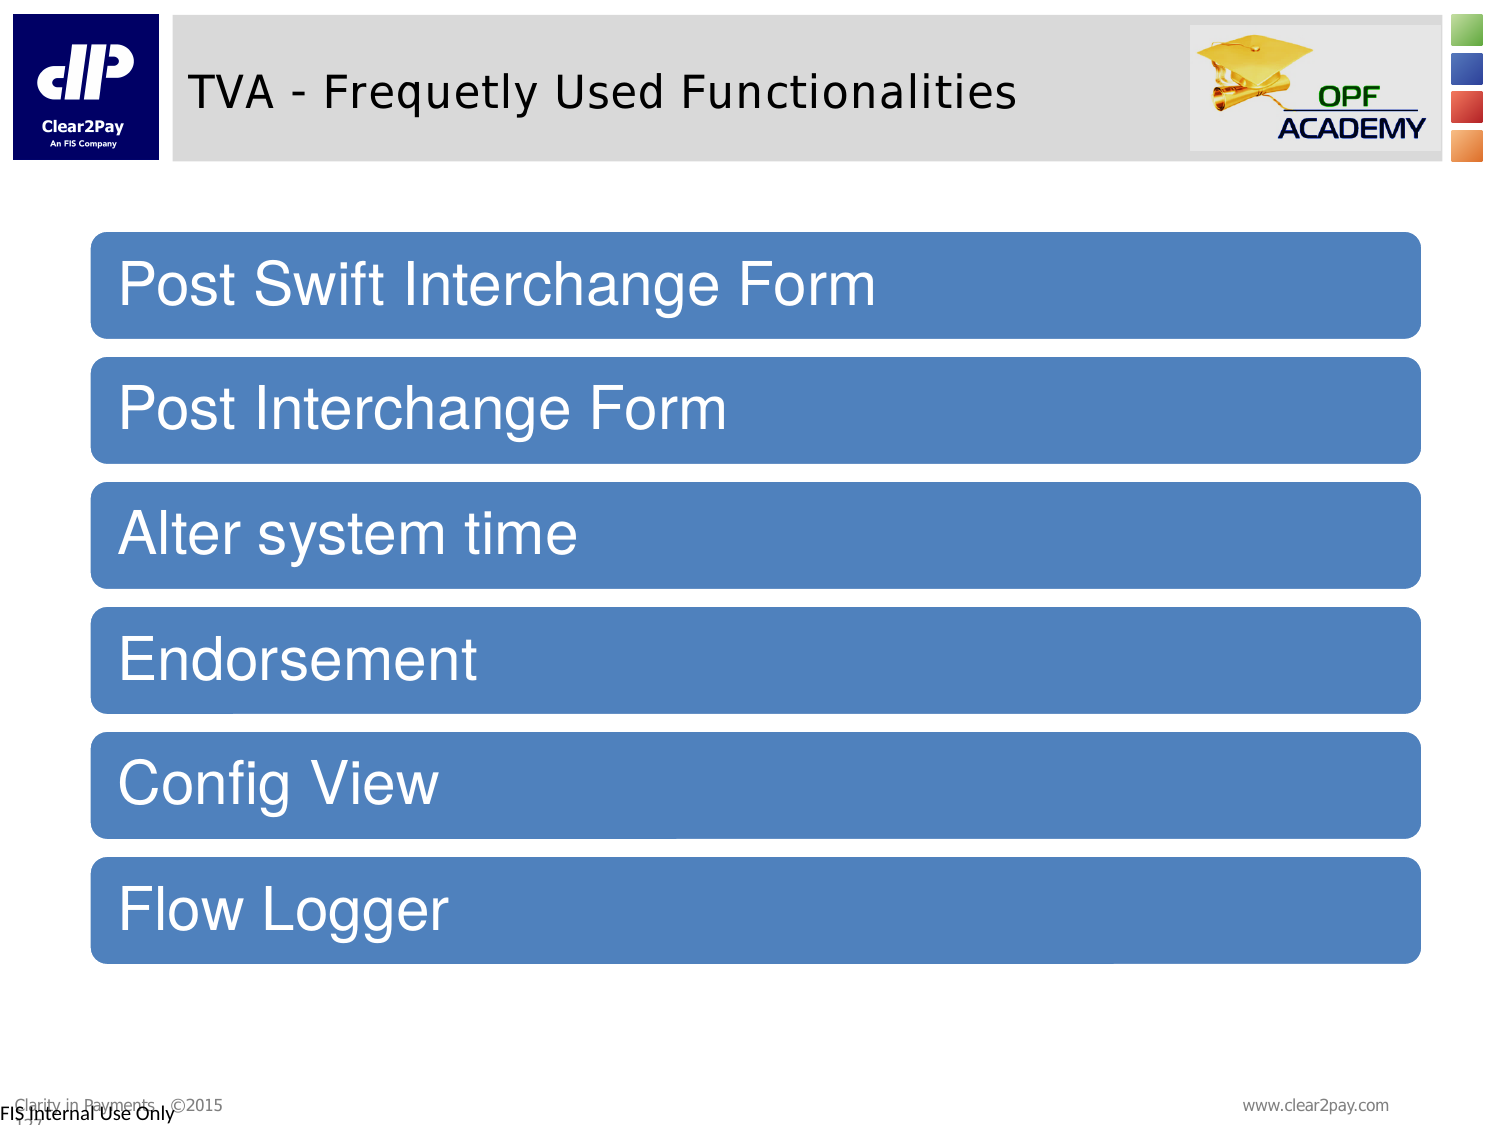

# TVA - Frequetly Used Functionalities
Post Swift Interchange Form
Post Interchange Form
Alter system time
Endorsement
Config View
Flow Logger